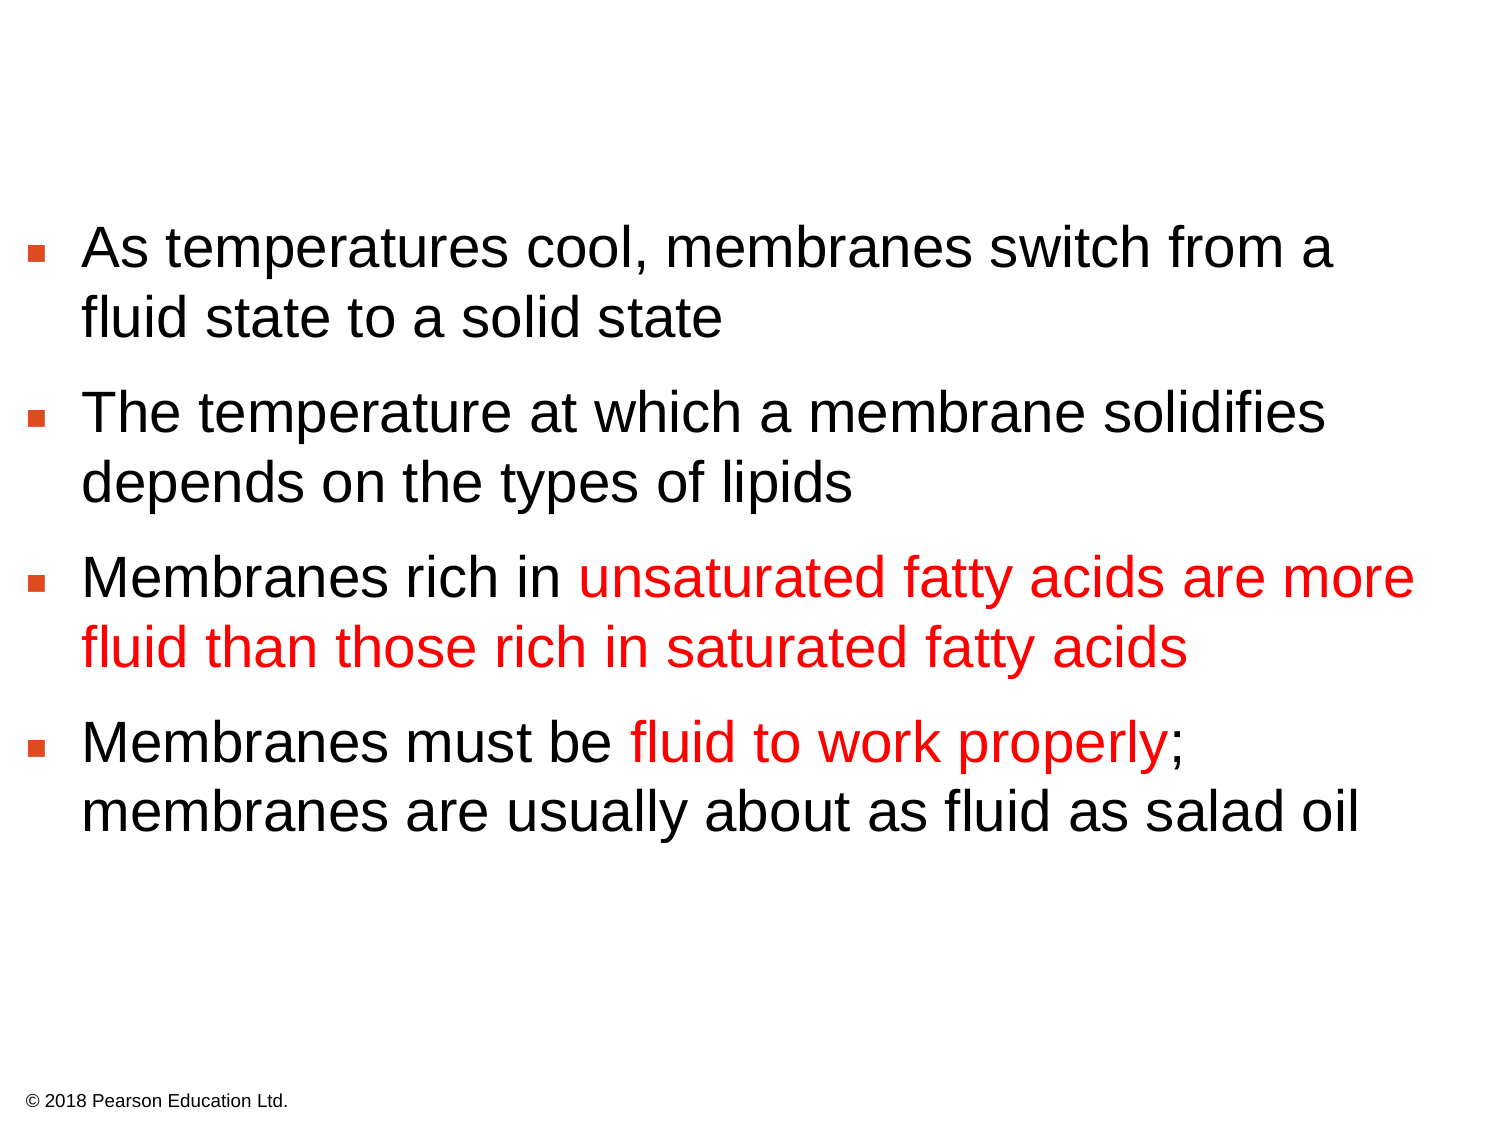

As temperatures cool, membranes switch from a fluid state to a solid state
The temperature at which a membrane solidifies depends on the types of lipids
Membranes rich in unsaturated fatty acids are more fluid than those rich in saturated fatty acids
Membranes must be fluid to work properly; membranes are usually about as fluid as salad oil
© 2018 Pearson Education Ltd.